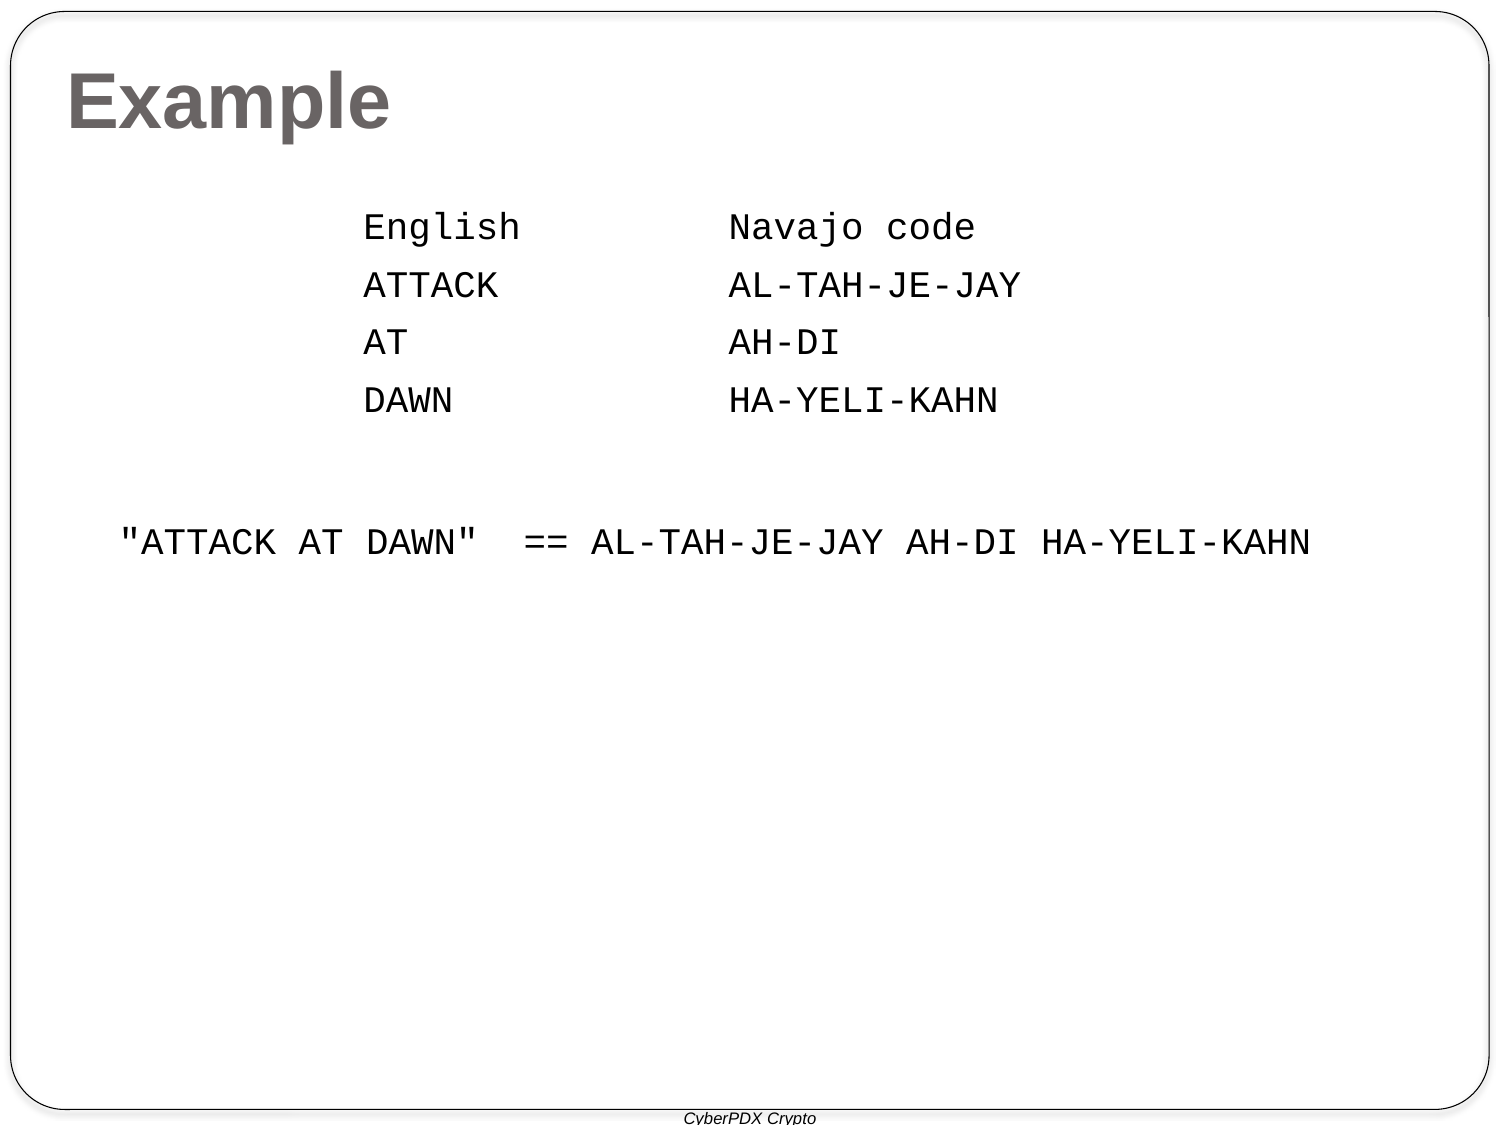

# Example
| English | Navajo code |
| --- | --- |
| ATTACK | AL-TAH-JE-JAY |
| AT | AH-DI |
| DAWN | HA-YELI-KAHN |
"ATTACK AT DAWN"  == AL-TAH-JE-JAY AH-DI HA-YELI-KAHN